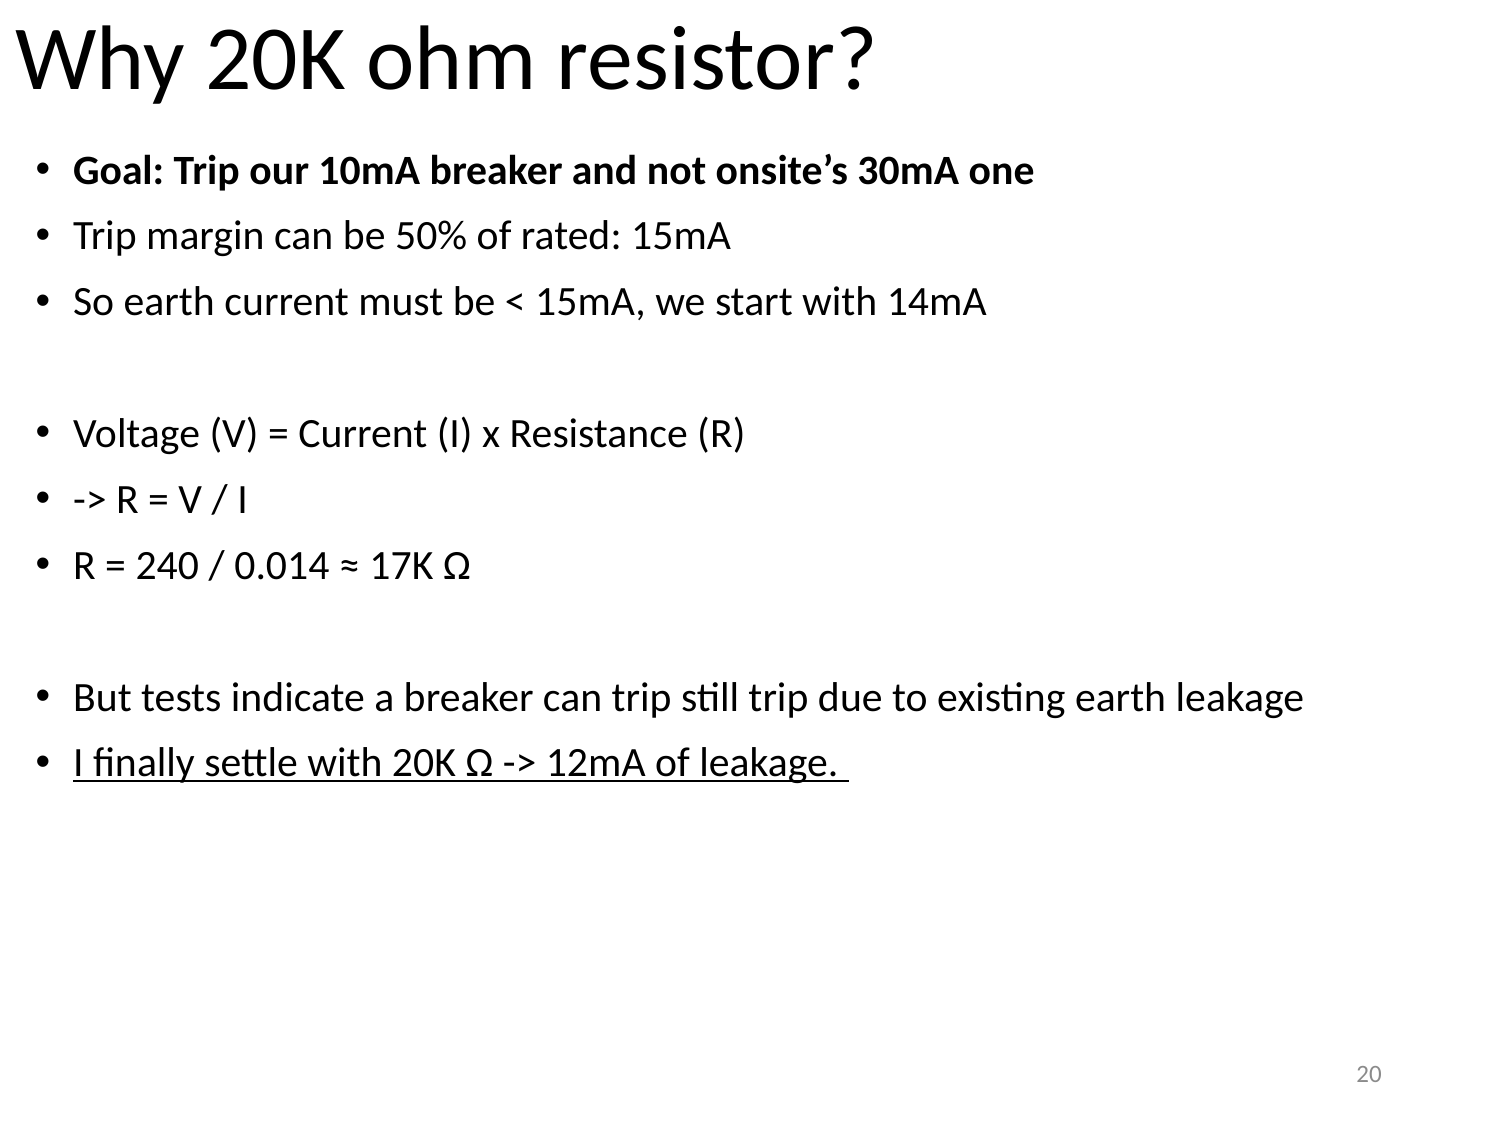

# Why 20K ohm resistor?
Goal: Trip our 10mA breaker and not onsite’s 30mA one
Trip margin can be 50% of rated: 15mA
So earth current must be < 15mA, we start with 14mA

Voltage (V) = Current (I) x Resistance (R)
-> R = V / I
R = 240 / 0.014 ≈ 17K Ω

But tests indicate a breaker can trip still trip due to existing earth leakage
I finally settle with 20K Ω -> 12mA of leakage.
20